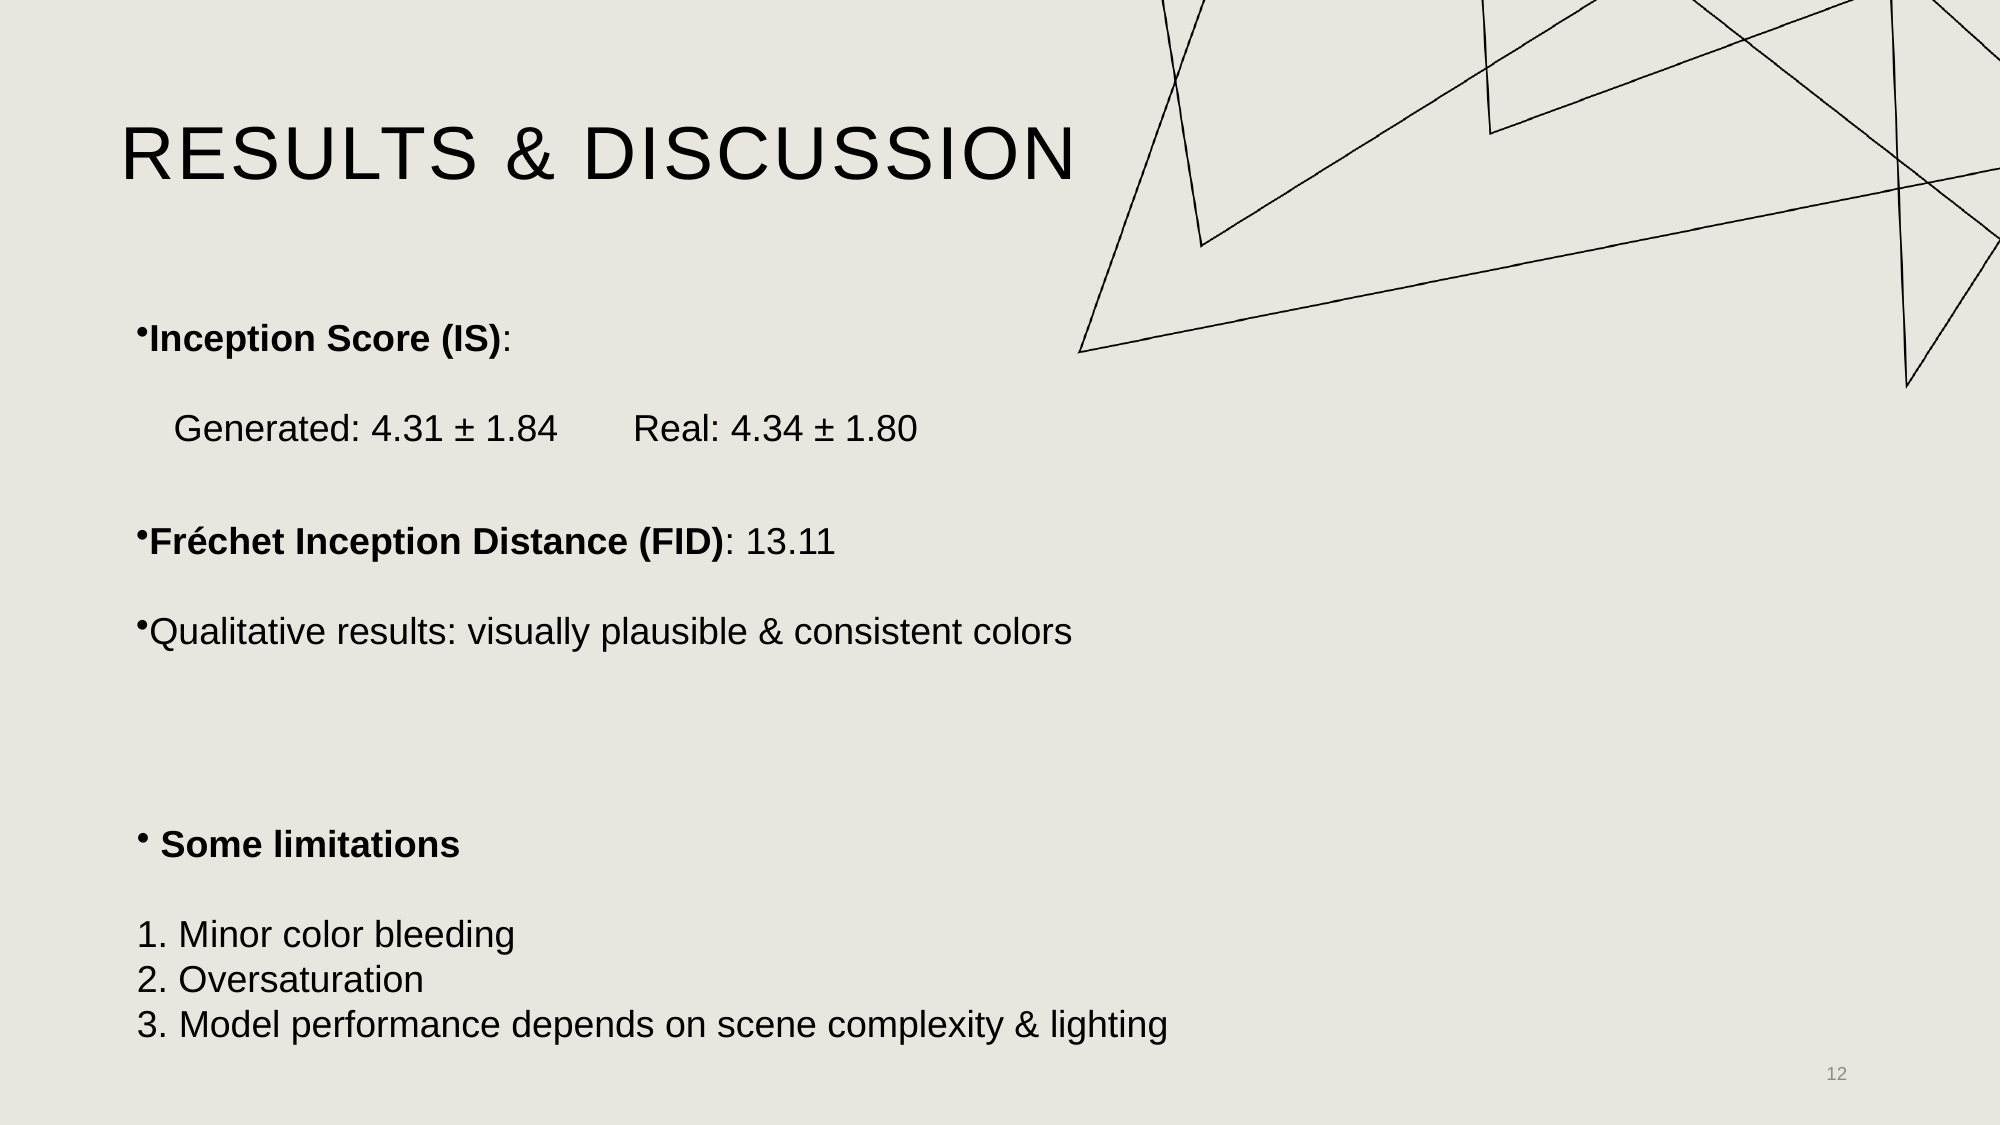

Results & Discussion
Inception Score (IS):
 Generated: 4.31 ± 1.84  Real: 4.34 ± 1.80
Fréchet Inception Distance (FID): 13.11
Qualitative results: visually plausible & consistent colors
 Some limitations
1. Minor color bleeding
2. Oversaturation
3. Model performance depends on scene complexity & lighting
12